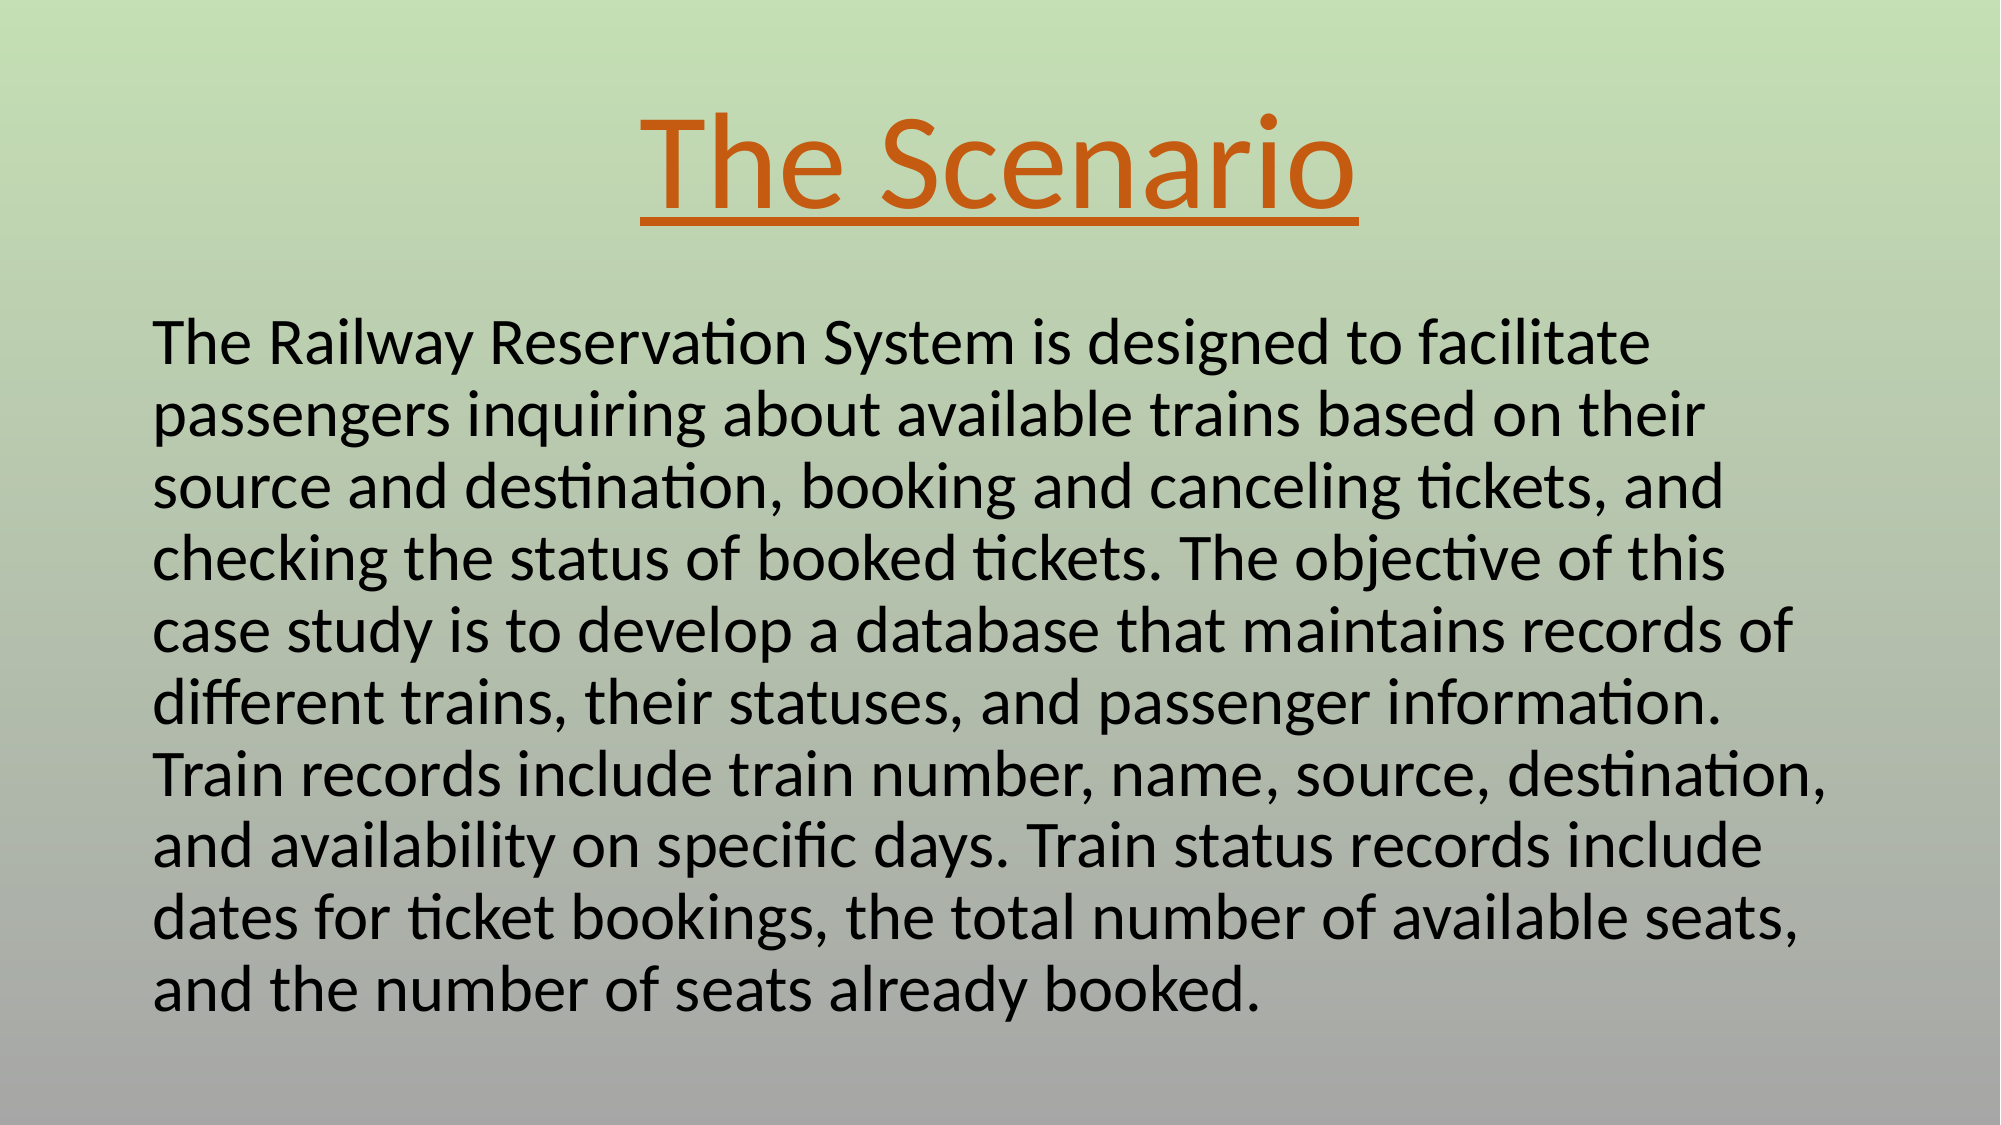

# The Scenario
The Railway Reservation System is designed to facilitate passengers inquiring about available trains based on their source and destination, booking and canceling tickets, and checking the status of booked tickets. The objective of this case study is to develop a database that maintains records of different trains, their statuses, and passenger information. Train records include train number, name, source, destination, and availability on specific days. Train status records include dates for ticket bookings, the total number of available seats, and the number of seats already booked.